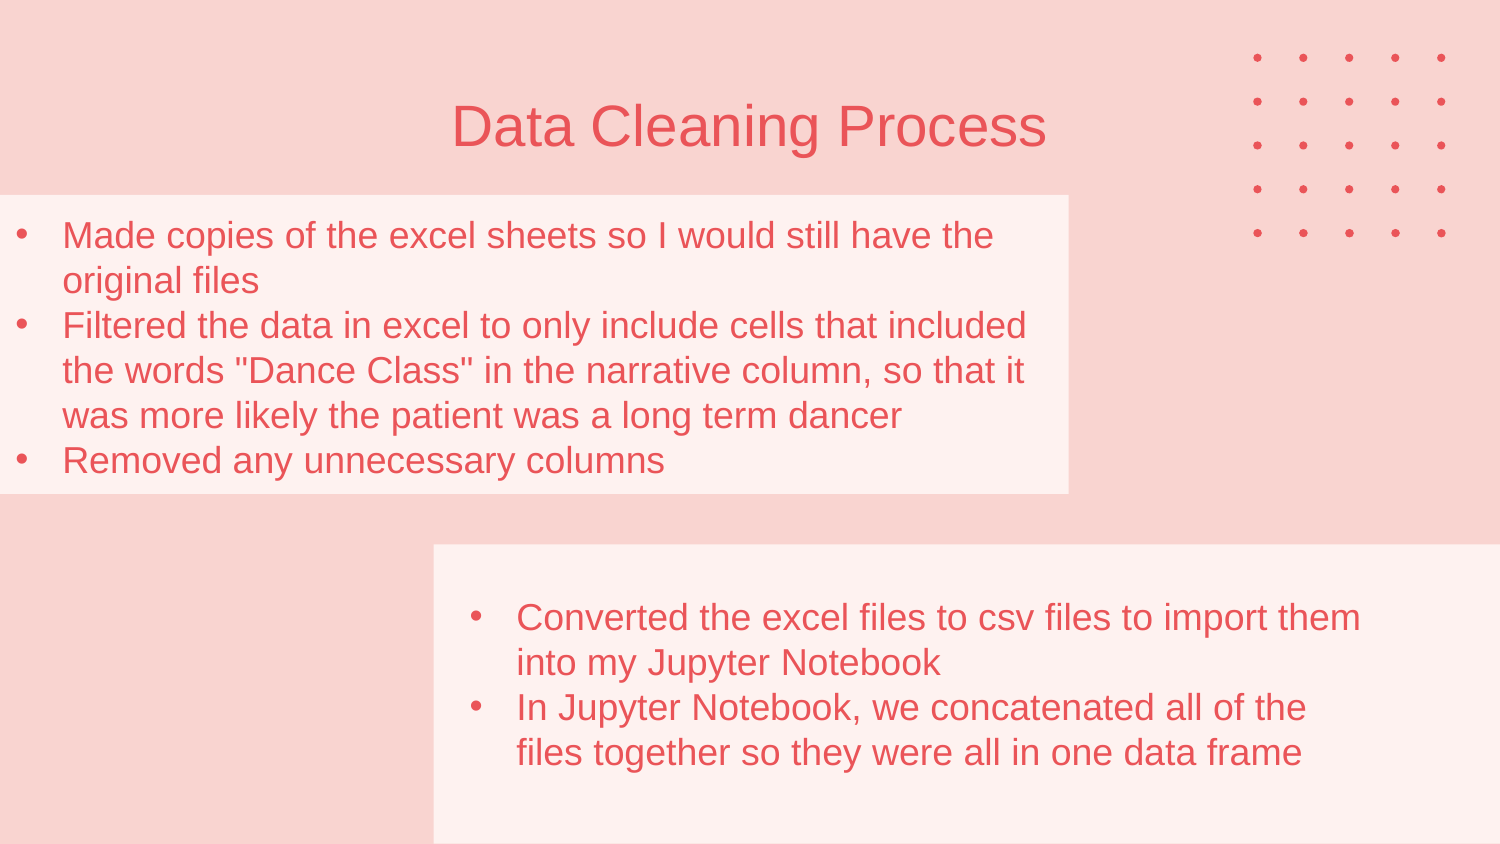

# Data Cleaning Process
Made copies of the excel sheets so I would still have the original files
Filtered the data in excel to only include cells that included the words "Dance Class" in the narrative column, so that it was more likely the patient was a long term dancer
Removed any unnecessary columns

Converted the excel files to csv files to import them into my Jupyter Notebook
In Jupyter Notebook, we concatenated all of the files together so they were all in one data frame